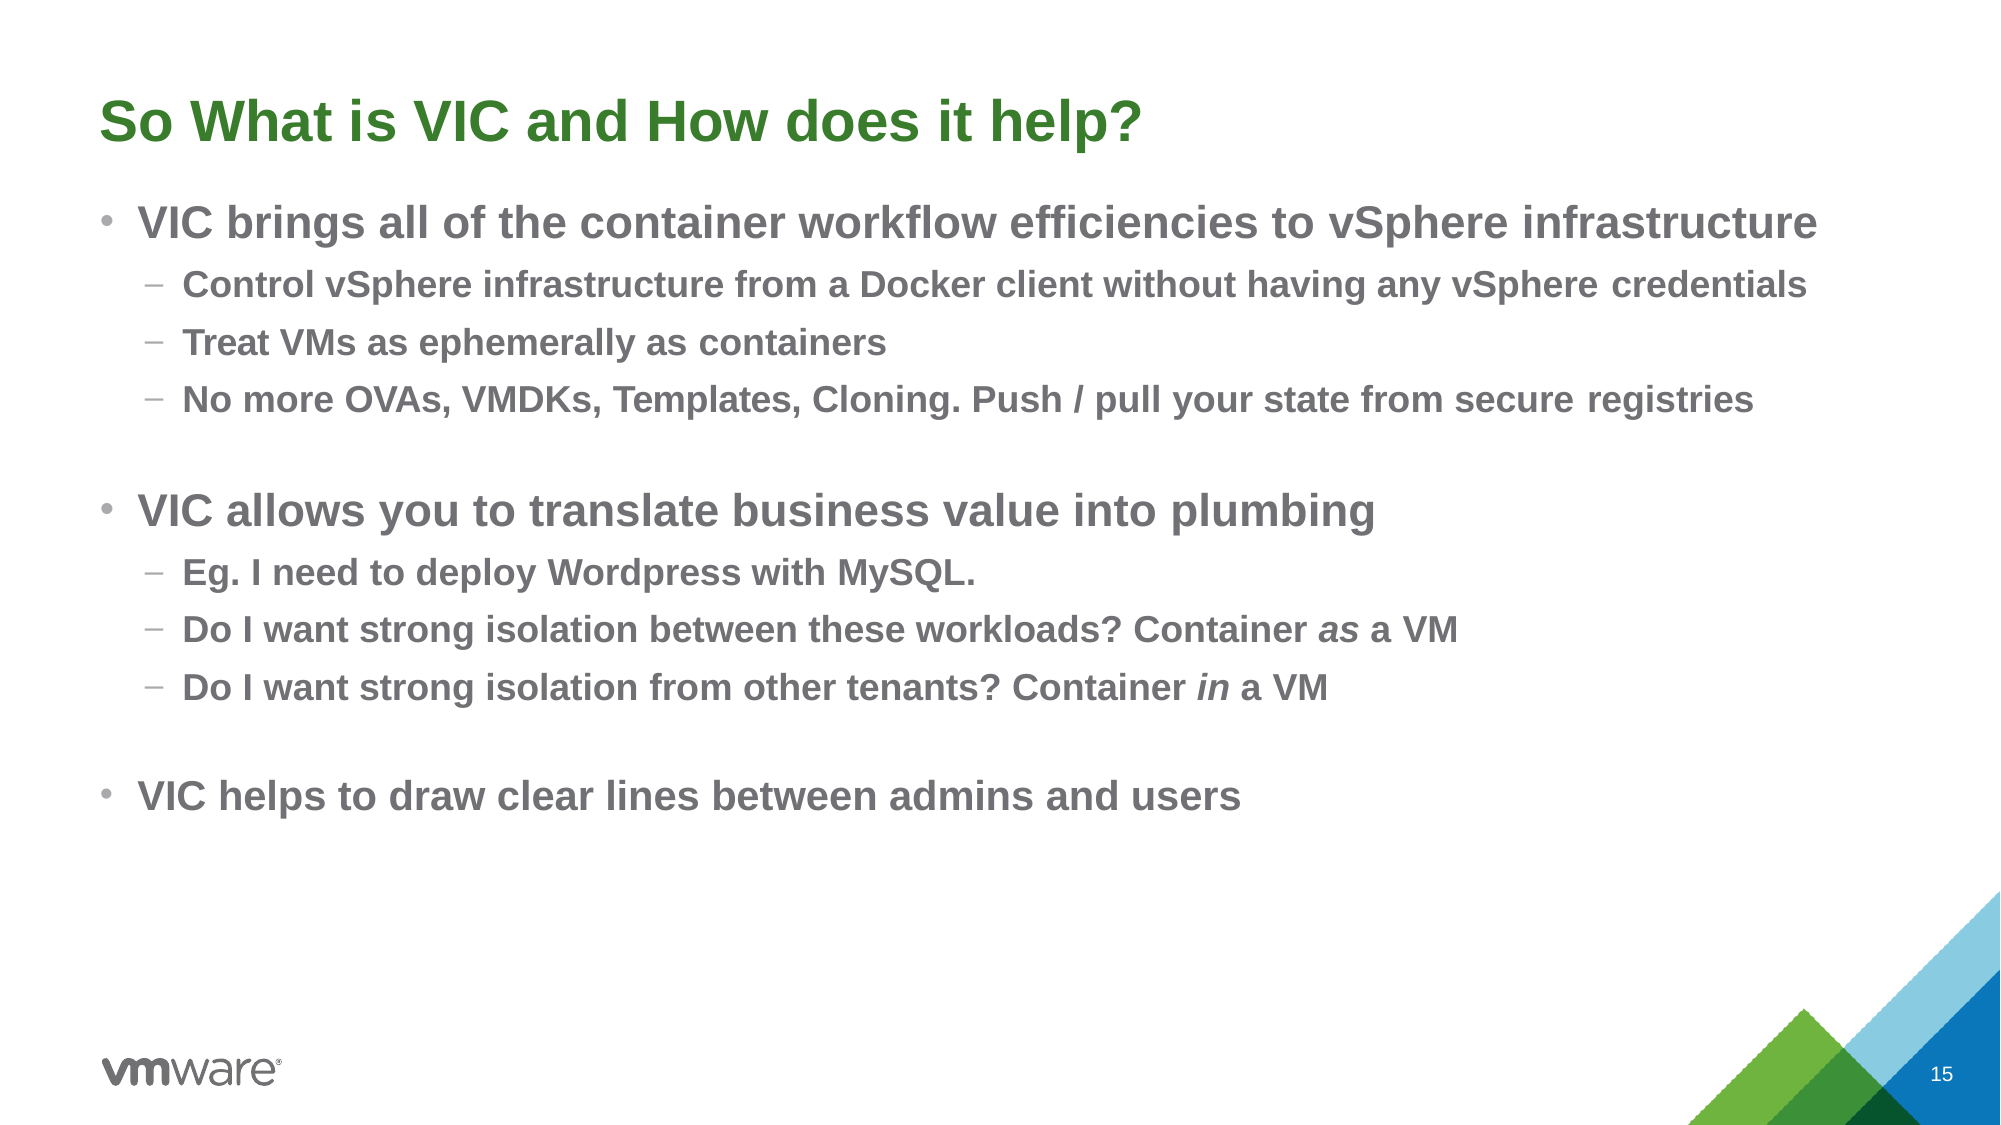

# So What is VIC and How does it help?
VIC brings all of the container workflow efficiencies to vSphere infrastructure
Control vSphere infrastructure from a Docker client without having any vSphere credentials
Treat VMs as ephemerally as containers
No more OVAs, VMDKs, Templates, Cloning. Push / pull your state from secure registries

VIC allows you to translate business value into plumbing
Eg. I need to deploy Wordpress with MySQL.
Do I want strong isolation between these workloads? Container as a VM
Do I want strong isolation from other tenants? Container in a VM

VIC helps to draw clear lines between admins and users
15